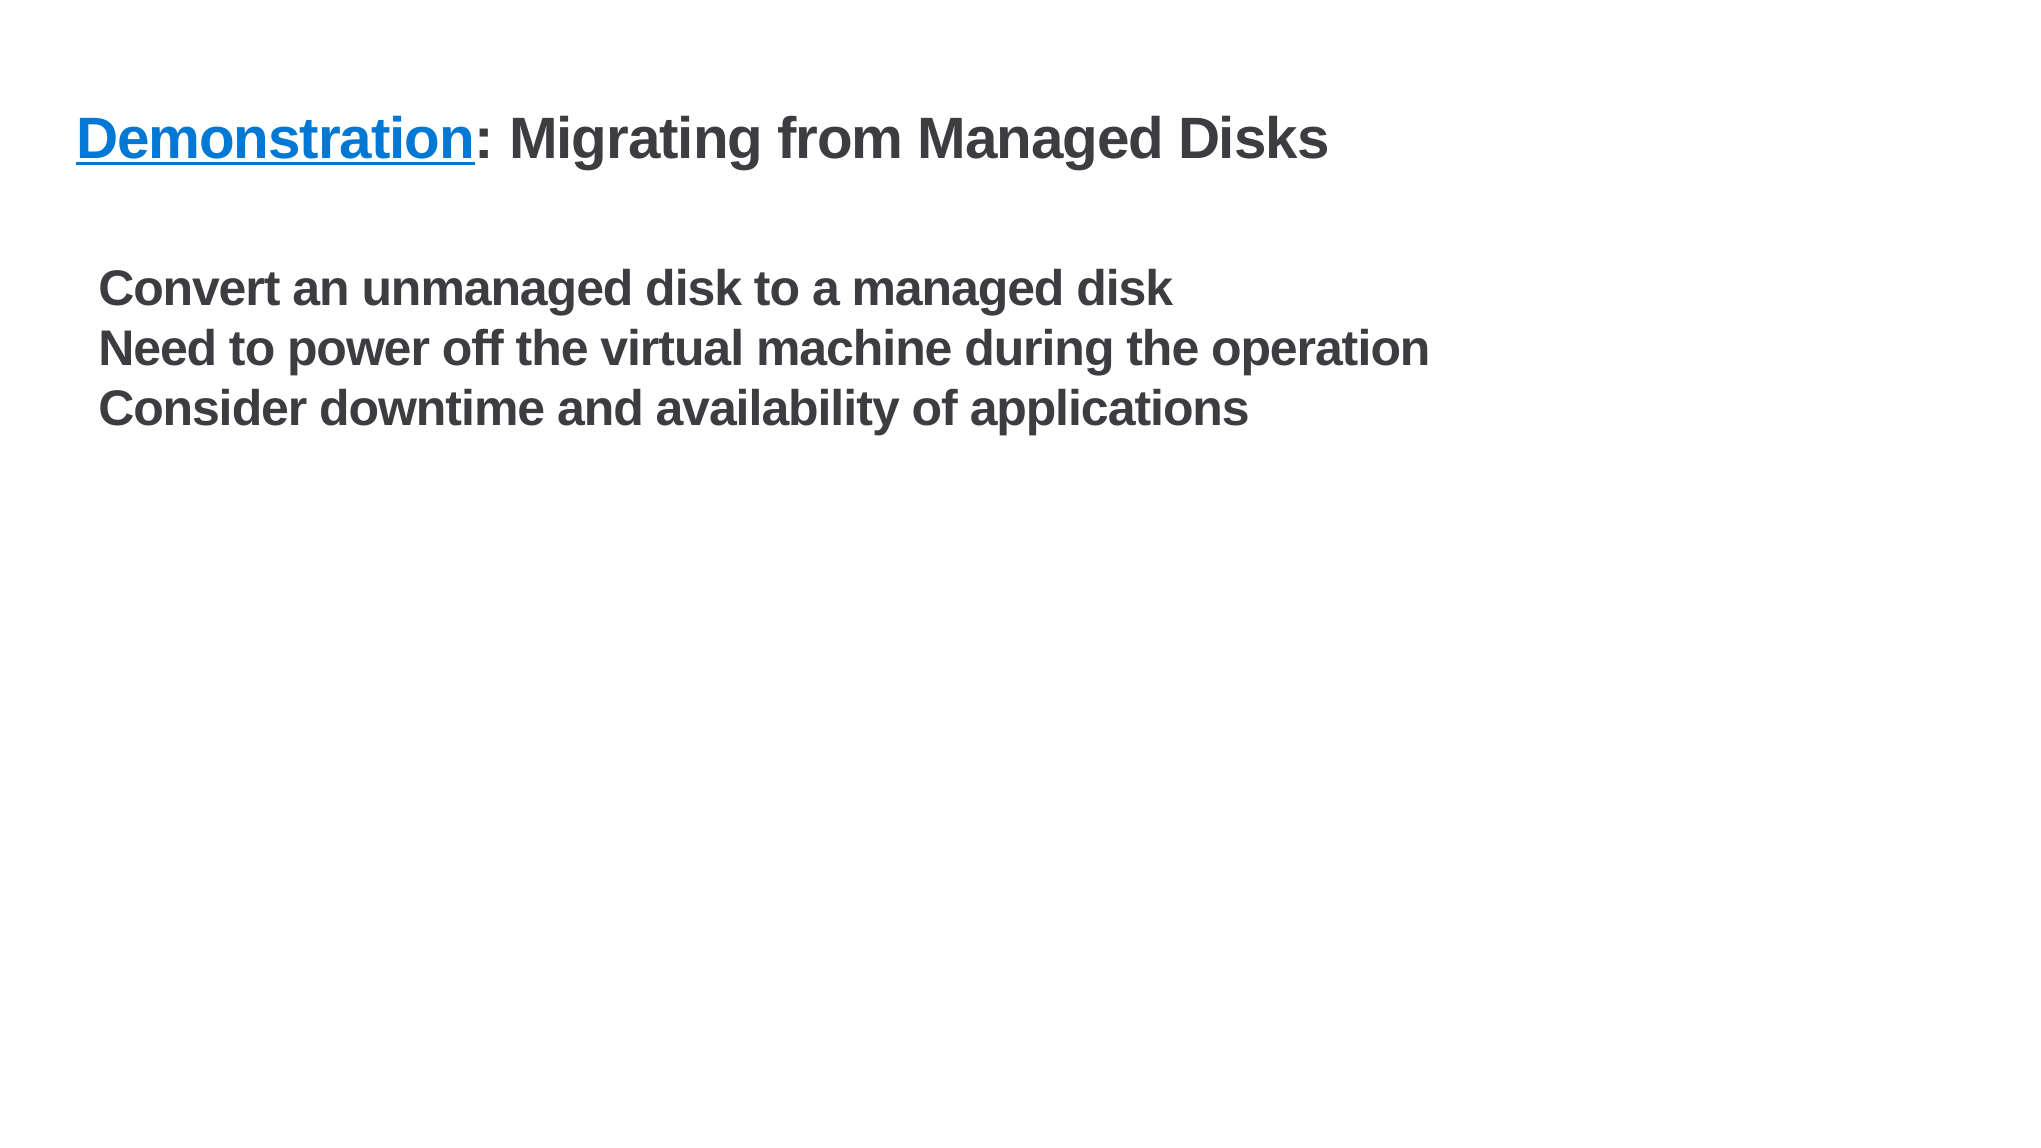

# Demonstration: Migrating from Managed Disks
Convert an unmanaged disk to a managed disk
Need to power off the virtual machine during the operation
Consider downtime and availability of applications